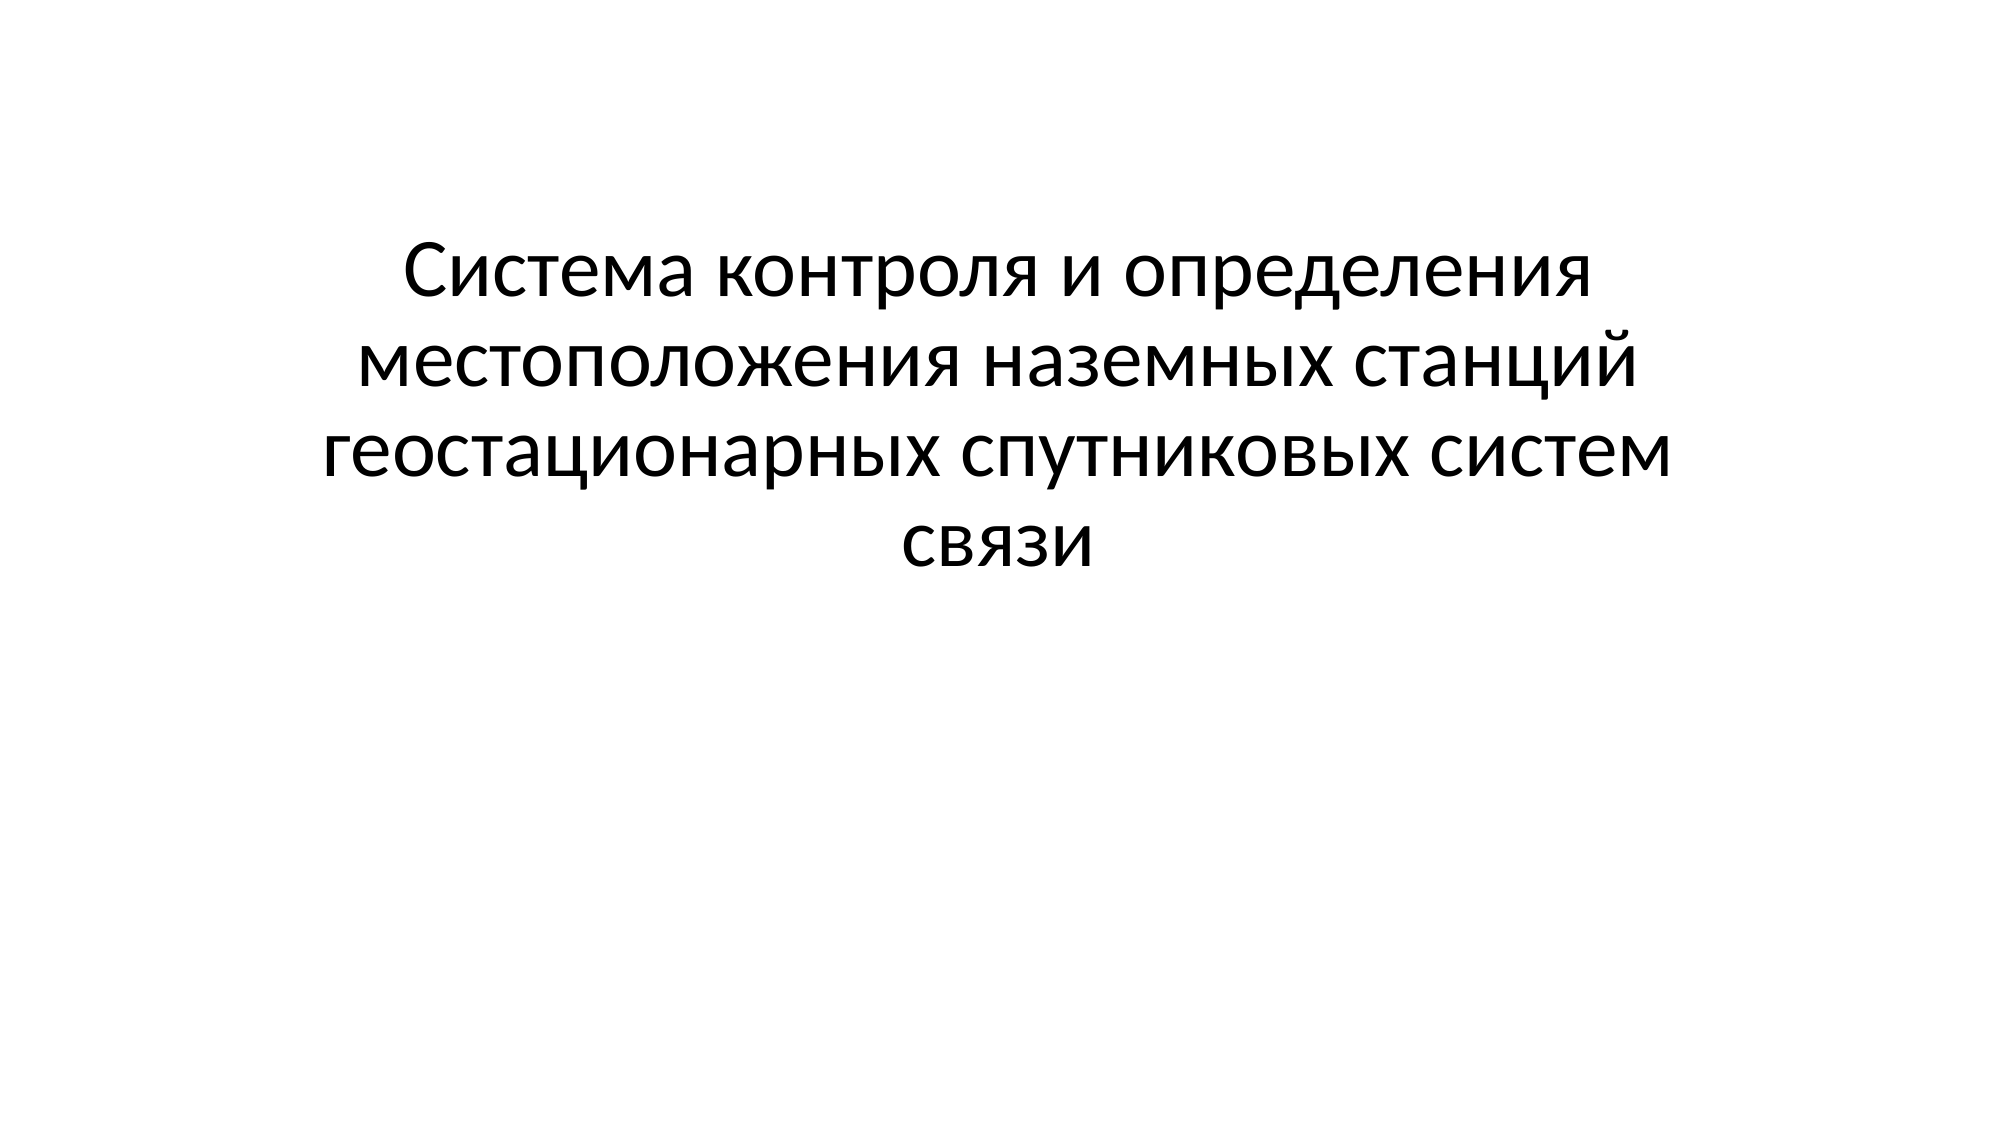

# Система контроля и определения местоположения наземных станций геостационарных спутниковых систем связи